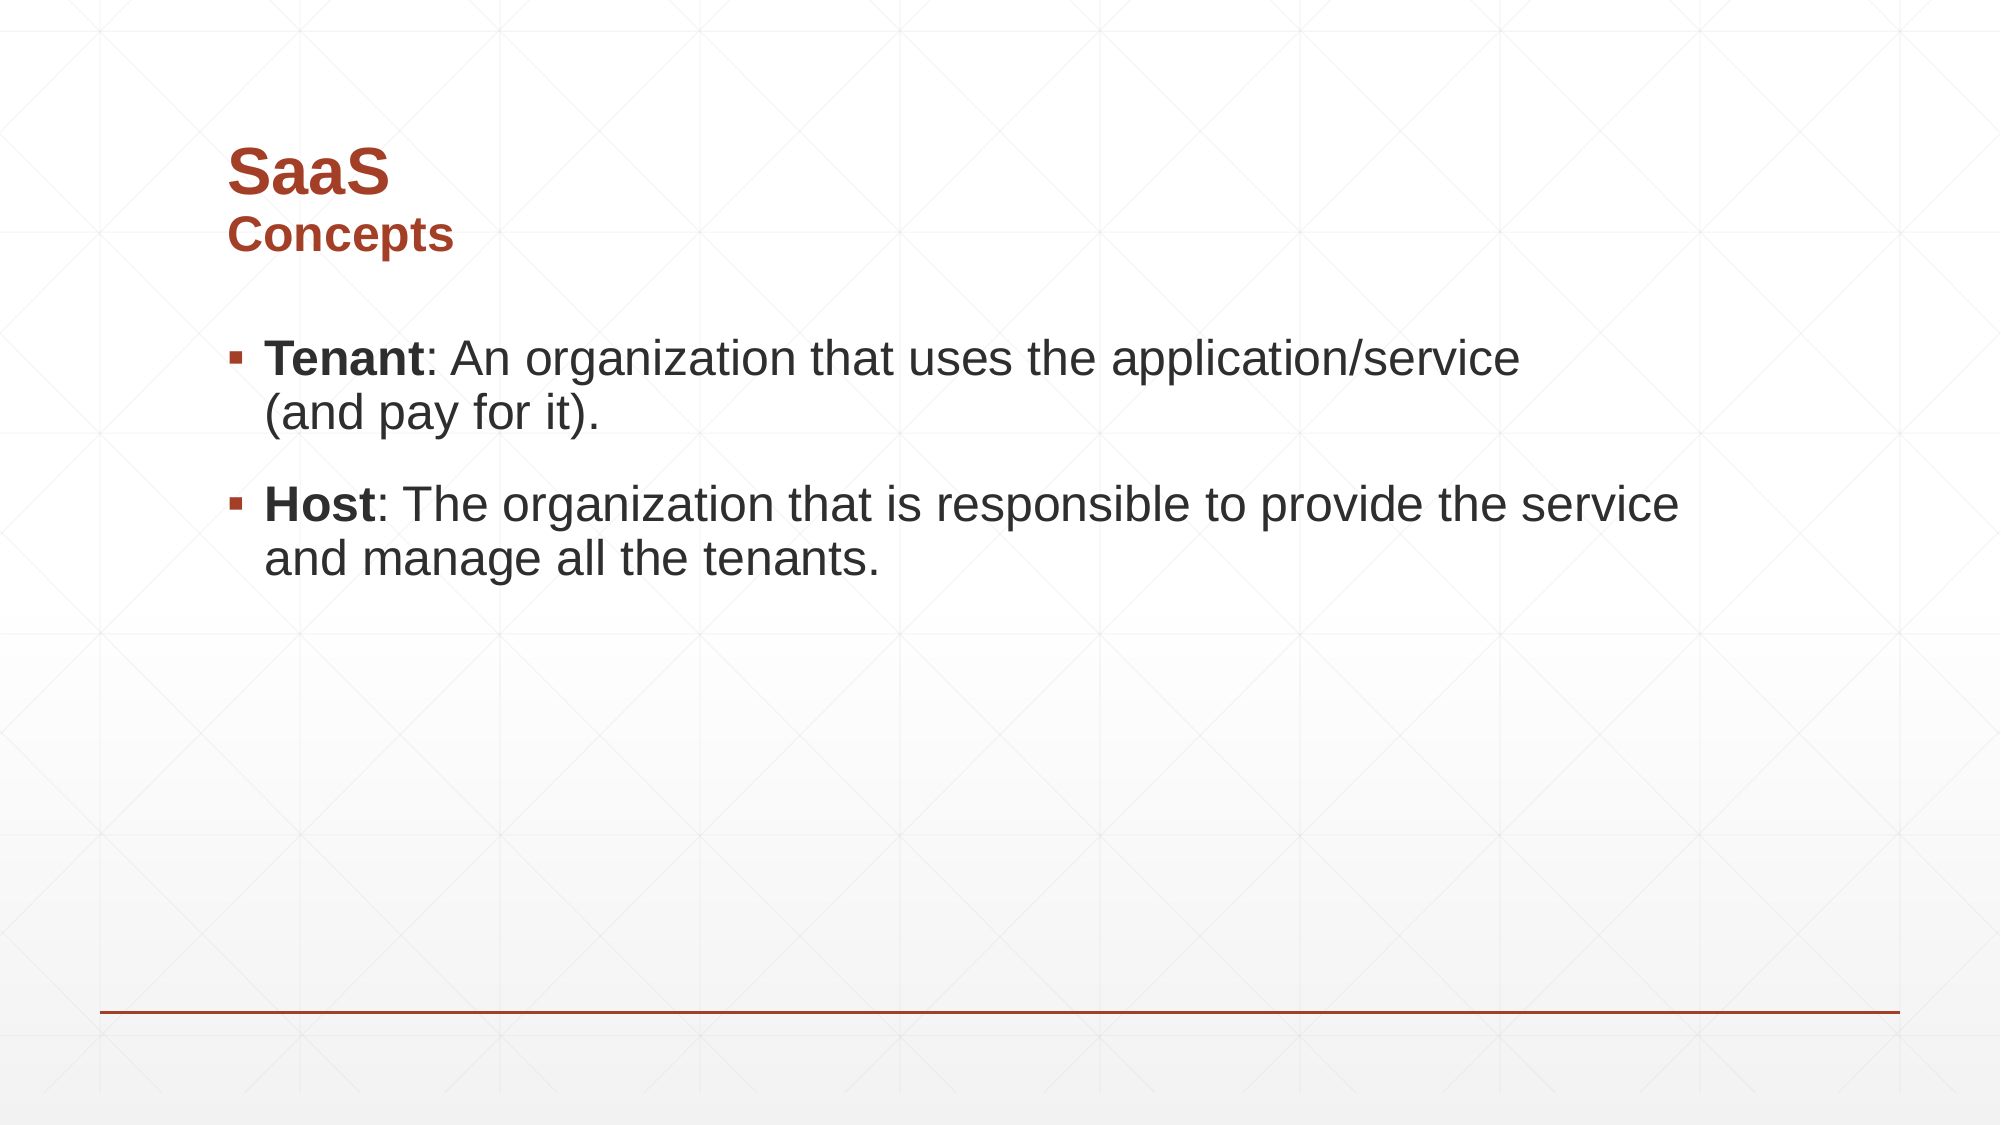

# SaaS Concepts
Tenant: An organization that uses the application/service
(and pay for it).
Host: The organization that is responsible to provide the service and manage all the tenants.